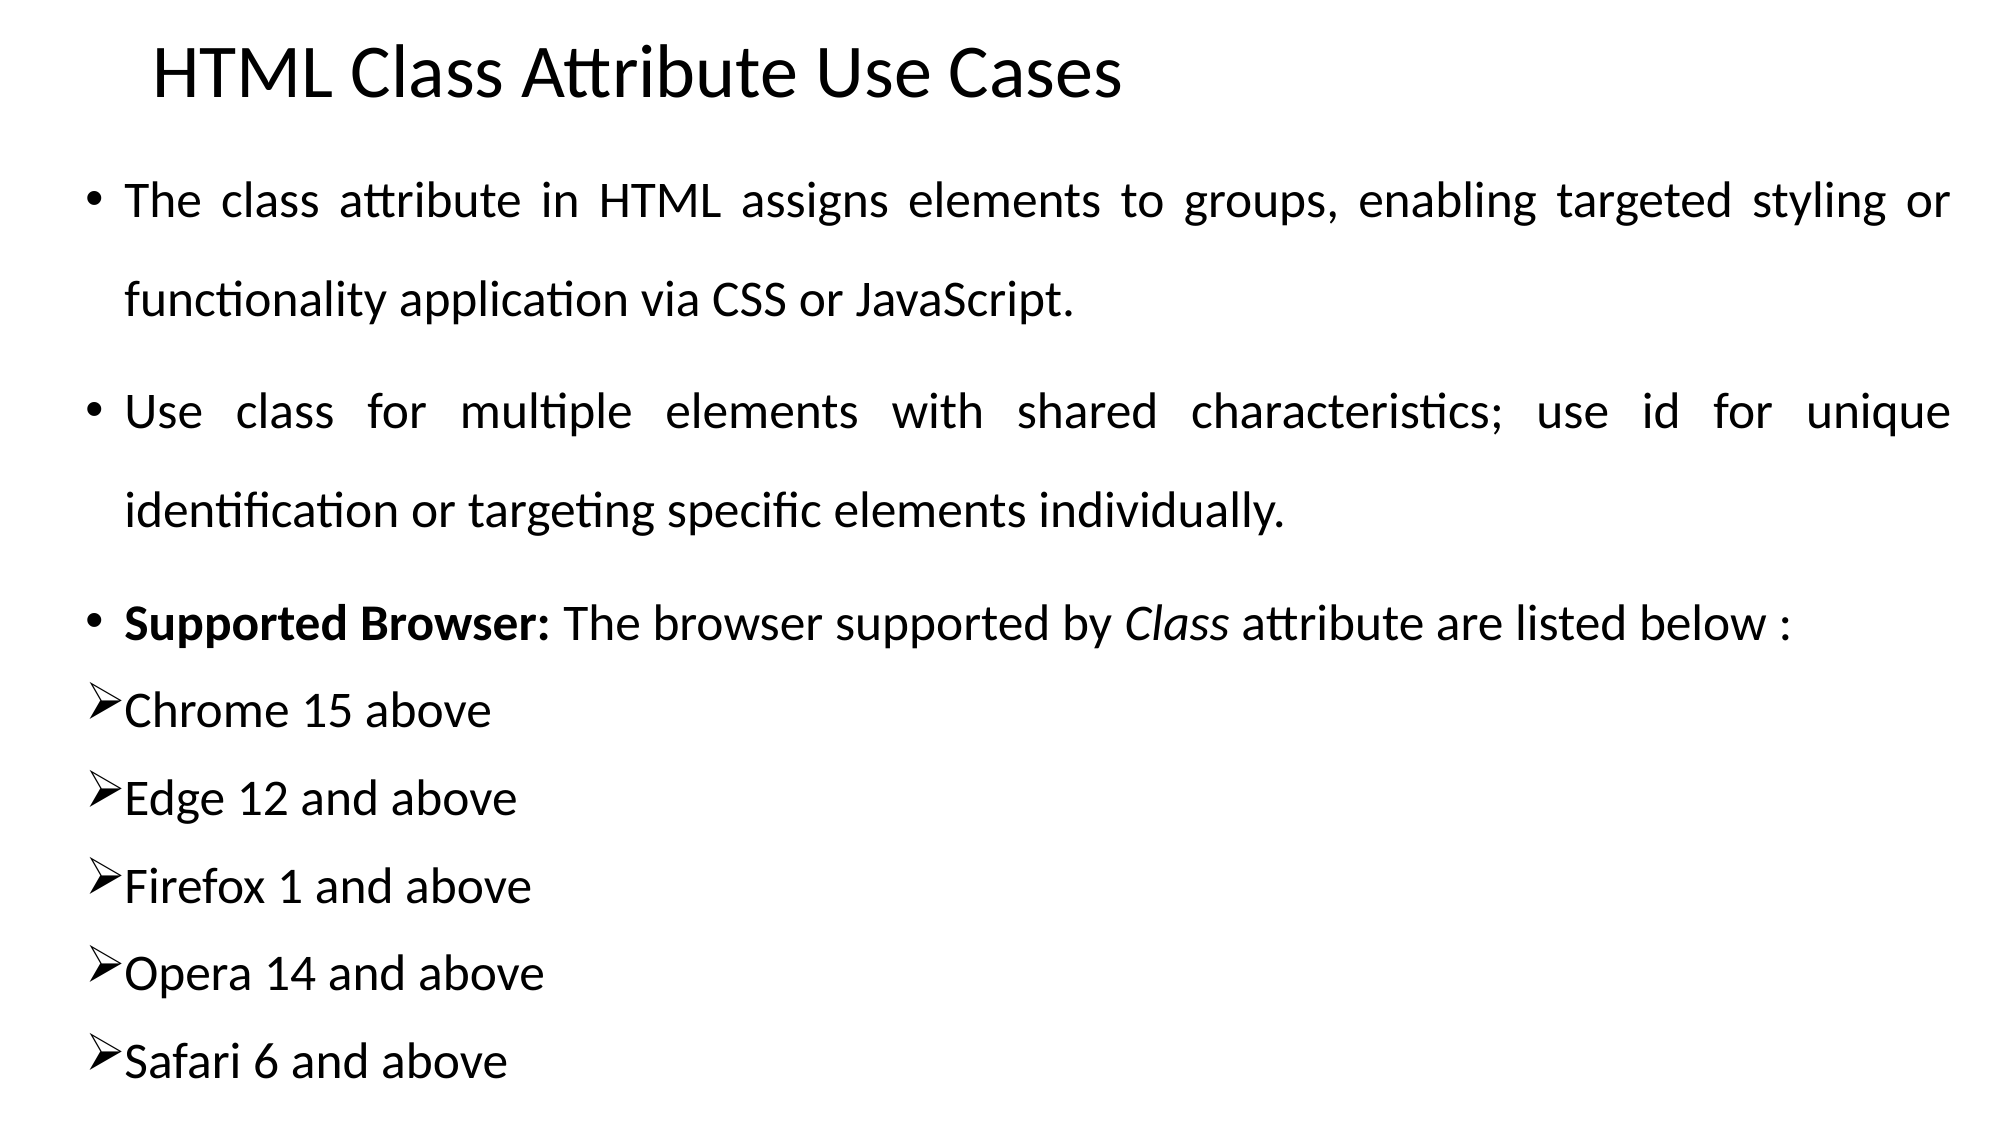

# HTML Class Attribute Use Cases
The class attribute in HTML assigns elements to groups, enabling targeted styling or functionality application via CSS or JavaScript.
Use class for multiple elements with shared characteristics; use id for unique identification or targeting specific elements individually.
Supported Browser: The browser supported by Class attribute are listed below :
Chrome 15 above
Edge 12 and above
Firefox 1 and above
Opera 14 and above
Safari 6 and above